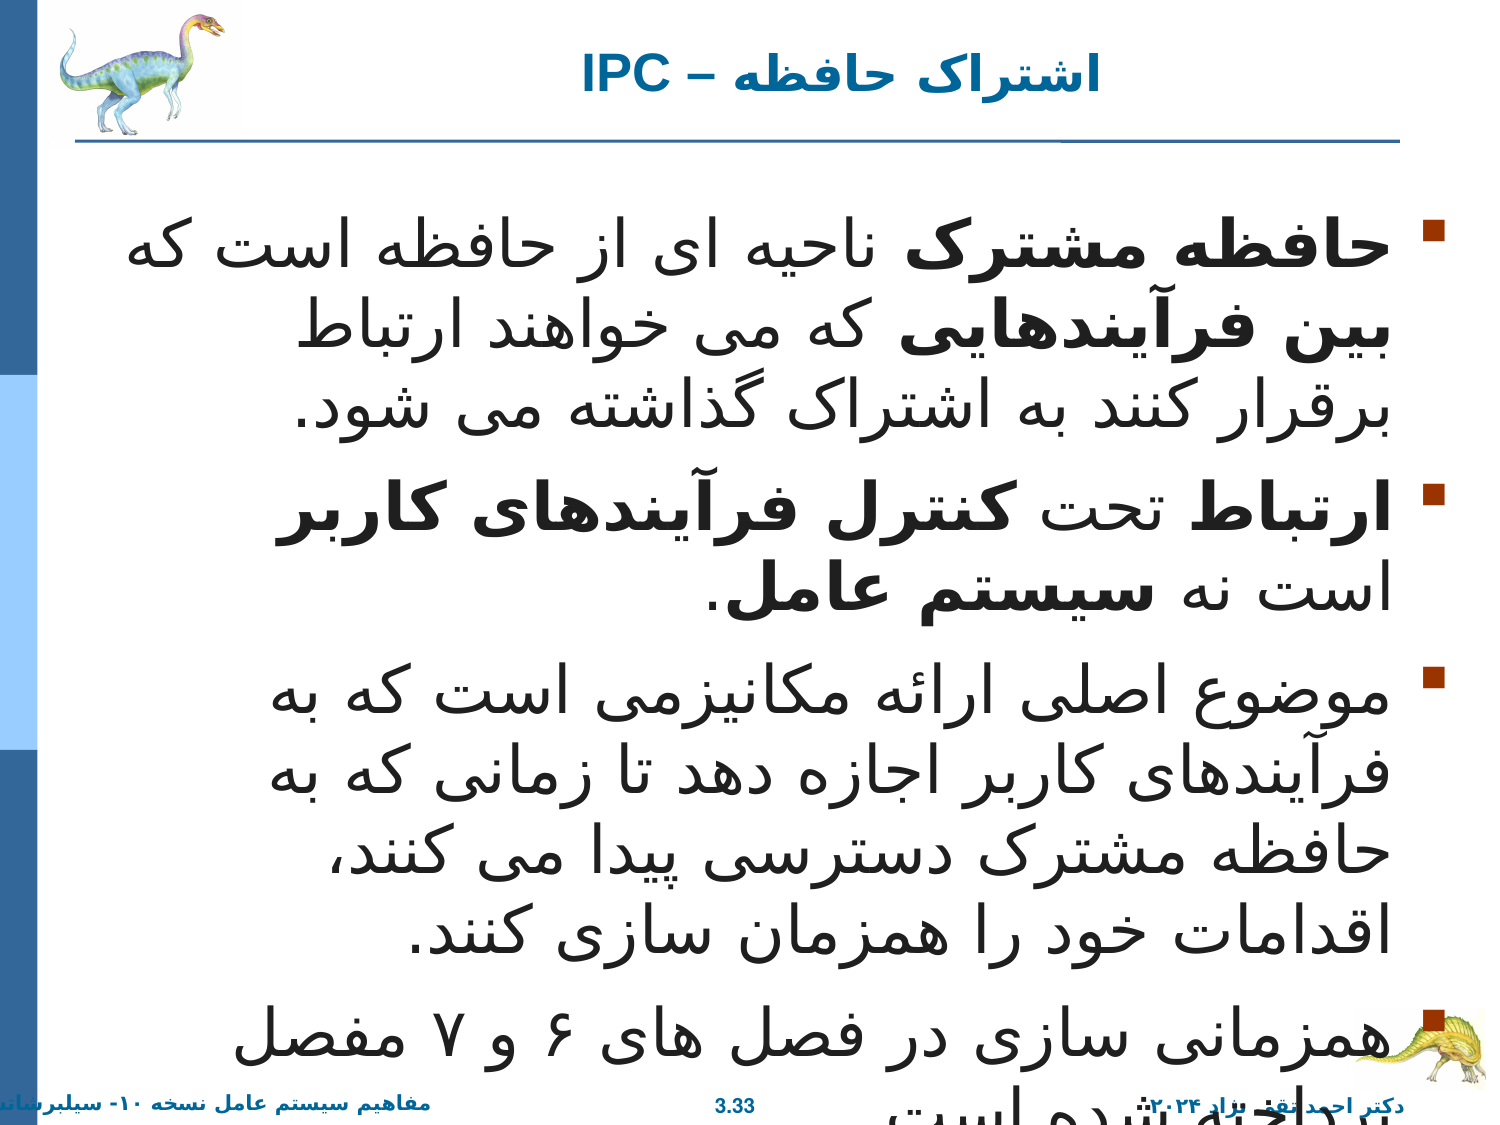

# IPC – اشتراک حافظه
حافظه مشترک ناحیه ای از حافظه است که بین فرآیندهایی که می خواهند ارتباط برقرار کنند به اشتراک گذاشته می شود.
ارتباط تحت کنترل فرآیندهای کاربر است نه سیستم عامل.
موضوع اصلی ارائه مکانیزمی است که به فرآیندهای کاربر اجازه دهد تا زمانی که به حافظه مشترک دسترسی پیدا می کنند، اقدامات خود را همزمان سازی کنند.
همزمانی سازی در فصل های ۶ و ۷ مفصل پرداخته شده است.